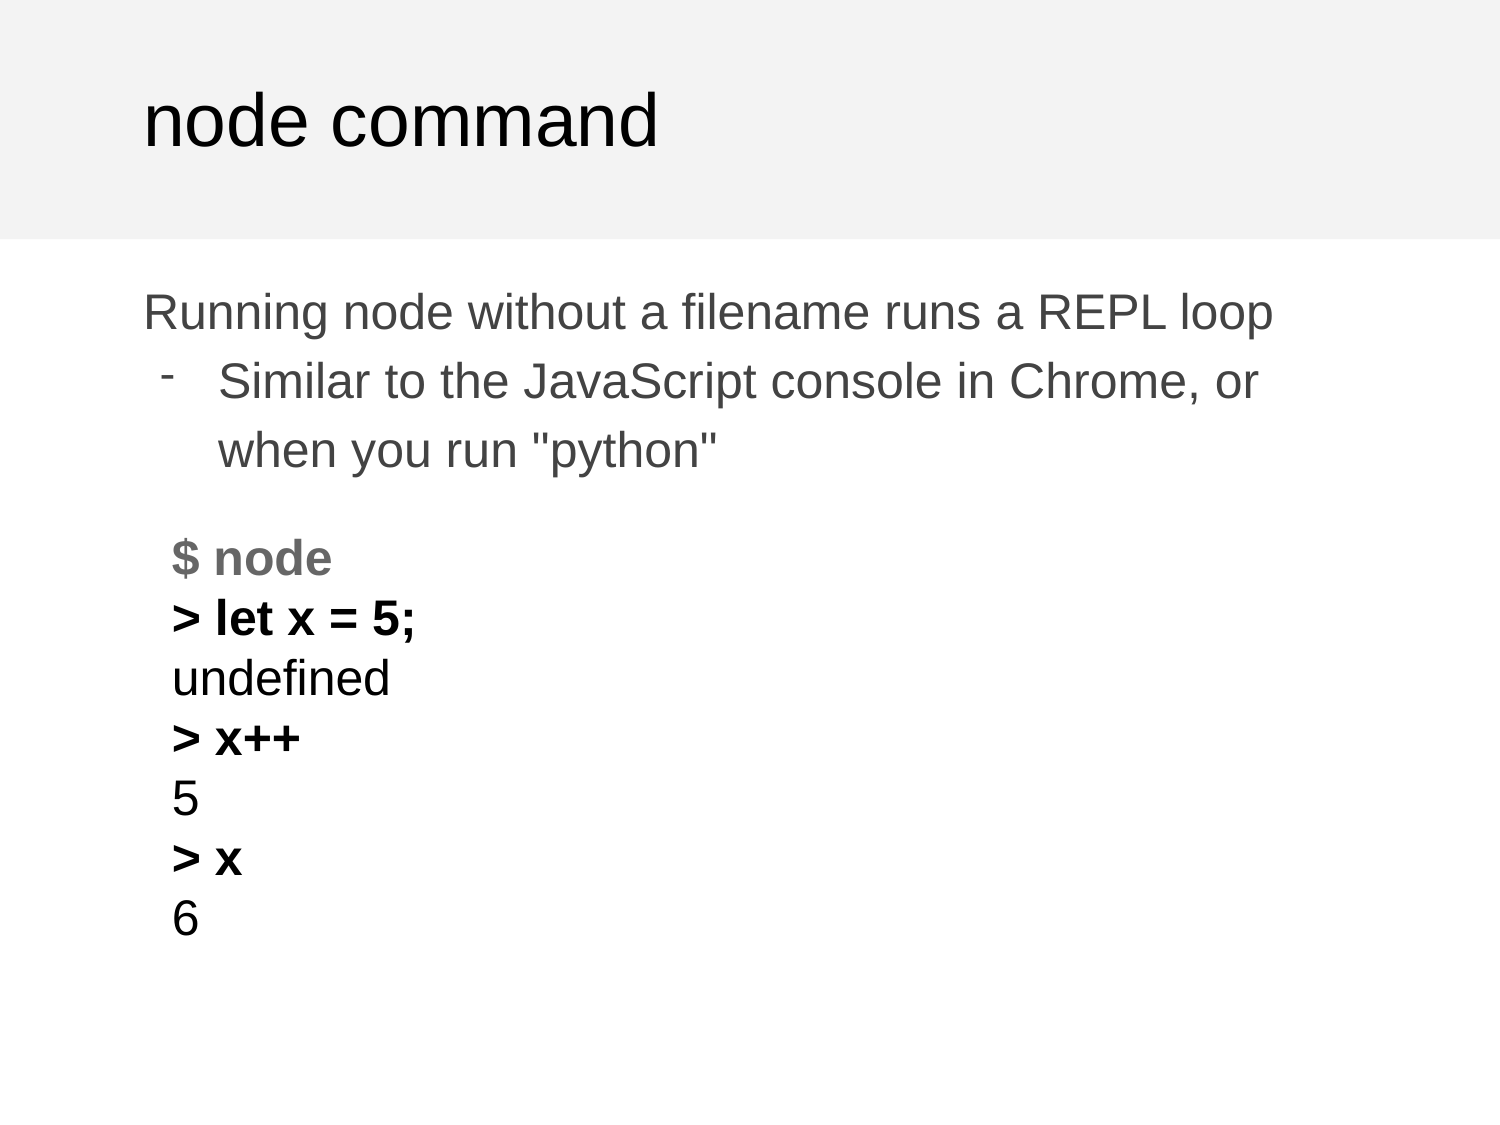

node command
Running node without a filename runs a REPL loop
Similar to the JavaScript console in Chrome, or when you run "python"
$ node
> let x = 5;
undefined
> x++
5
> x
6